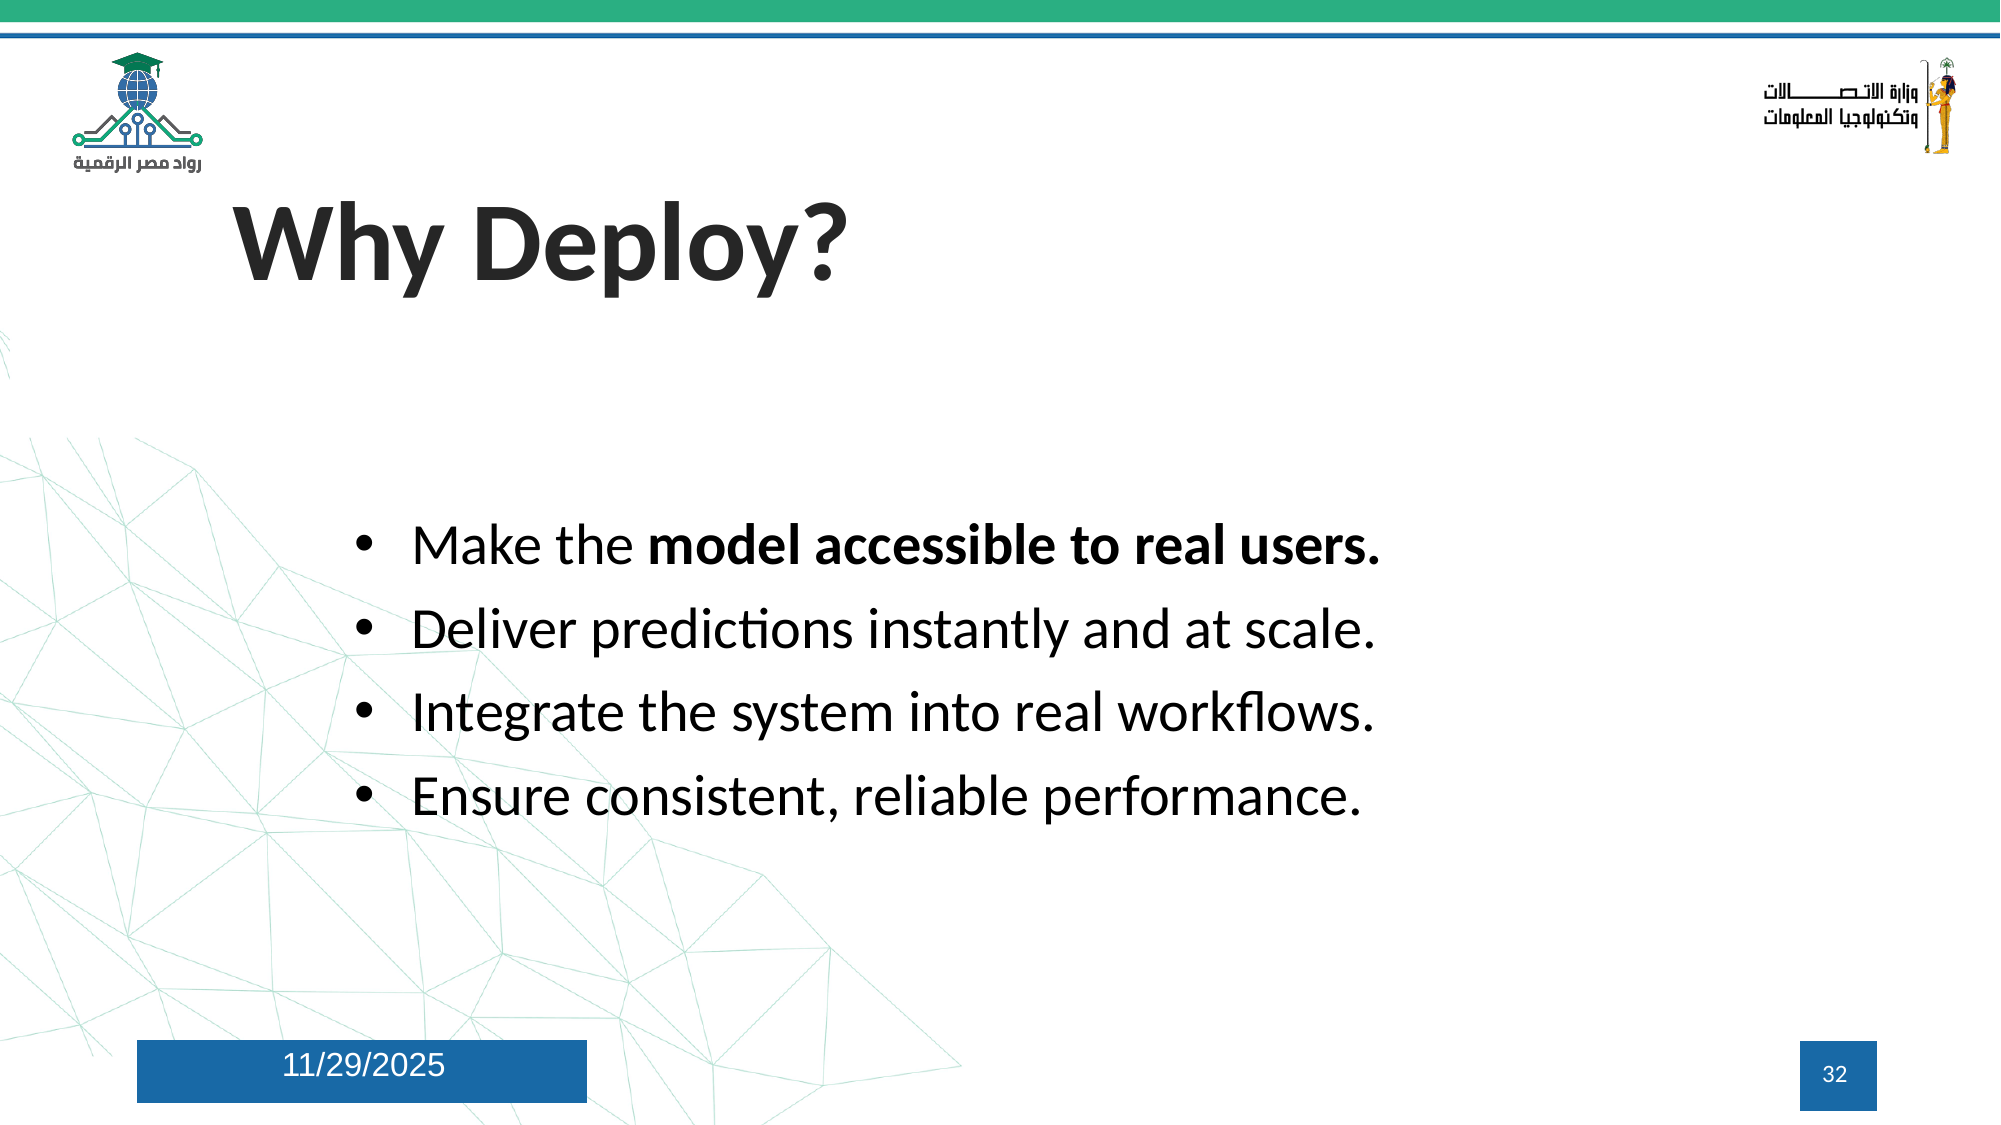

# Why Deploy?
Make the model accessible to real users.
Deliver predictions instantly and at scale.
Integrate the system into real workflows.
Ensure consistent, reliable performance.
11/29/2025
32